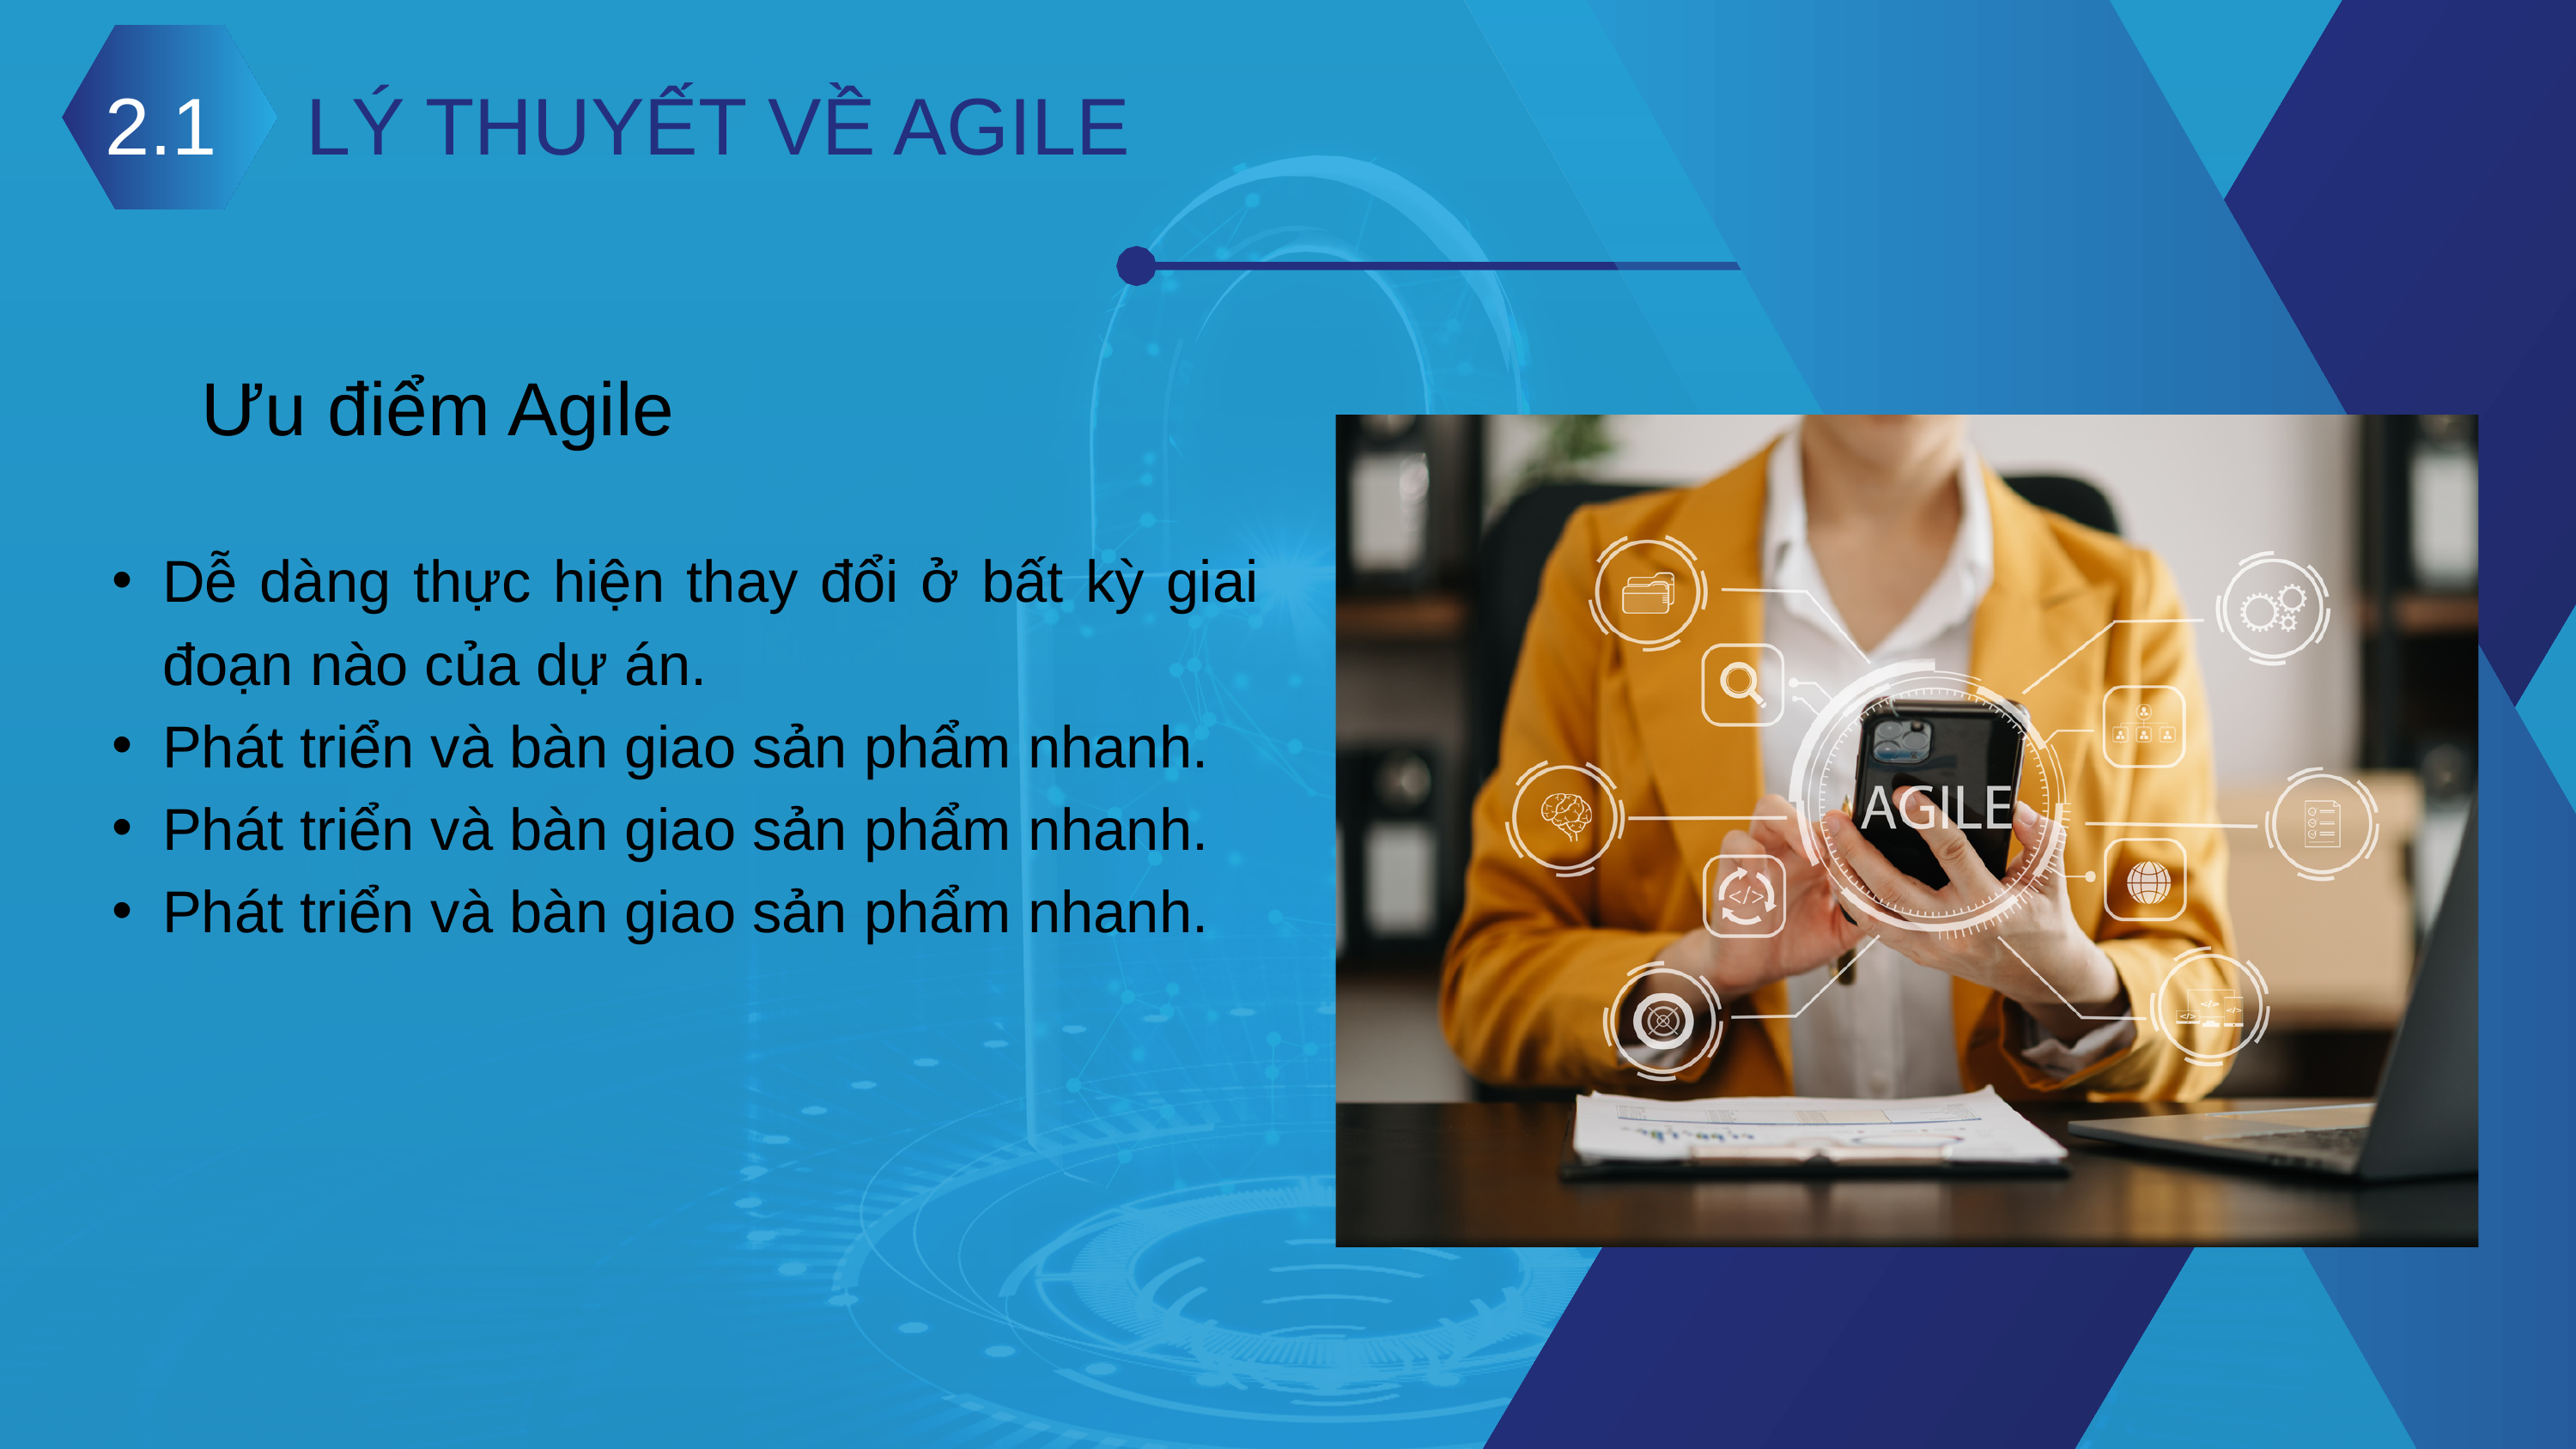

2.1    LÝ THUYẾT VỀ AGILE

     Ưu điểm Agile

Dễ dàng thực hiện thay đổi ở bất kỳ giai đoạn nào của dự án.
Phát triển và bàn giao sản phẩm nhanh.
Phát triển và bàn giao sản phẩm nhanh.
Phát triển và bàn giao sản phẩm nhanh.